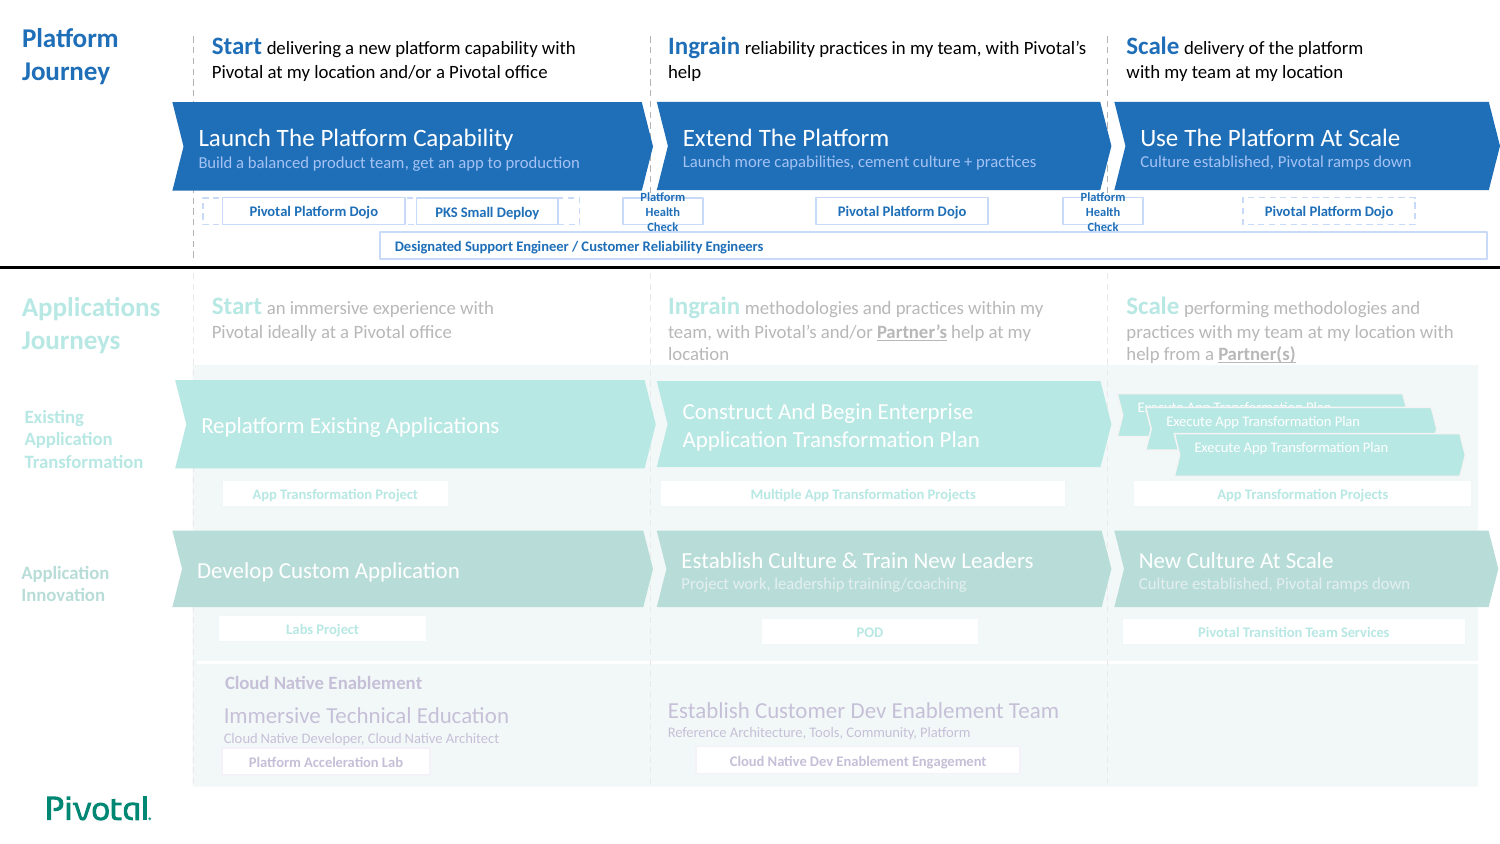

Platform Journey
Scale delivery of the platform
with my team at my location
Use The Platform At Scale
Culture established, Pivotal ramps down
Start delivering a new platform capability with Pivotal at my location and/or a Pivotal office
Launch The Platform Capability
Build a balanced product team, get an app to production
Ingrain reliability practices in my team, with Pivotal’s help
Extend The Platform
Launch more capabilities, cement culture + practices
Pivotal Platform Dojo
Platform Health Check
Pivotal Platform Dojo
Pivotal Platform Dojo

PKS Small Deploy
Platform Health Check
Designated Support Engineer / Customer Reliability Engineers

Applications Journeys
Start an immersive experience with Pivotal ideally at a Pivotal office
Ingrain methodologies and practices within my team, with Pivotal’s and/or Partner’s help at my location
Scale performing methodologies and practices with my team at my location with help from a Partner(s)

Replatform Existing Applications
Construct And Begin Enterprise
Application Transformation Plan
Existing
Application Transformation
Execute App Transformation Plan

Execute App Transformation Plan

Execute App Transformation Plan

App Transformation Project
Multiple App Transformation Projects
App Transformation Projects
Develop Custom Application
Establish Culture & Train New Leaders
Project work, leadership training/coaching

New Culture At Scale
Culture established, Pivotal ramps down

Application Innovation
Labs Project
POD
Pivotal Transition Team Services
Cloud Native Enablement
Immersive Technical Education
Cloud Native Developer, Cloud Native Architect

Establish Customer Dev Enablement Team
Reference Architecture, Tools, Community, Platform
Cloud Native Dev Enablement Engagement
Platform Acceleration Lab